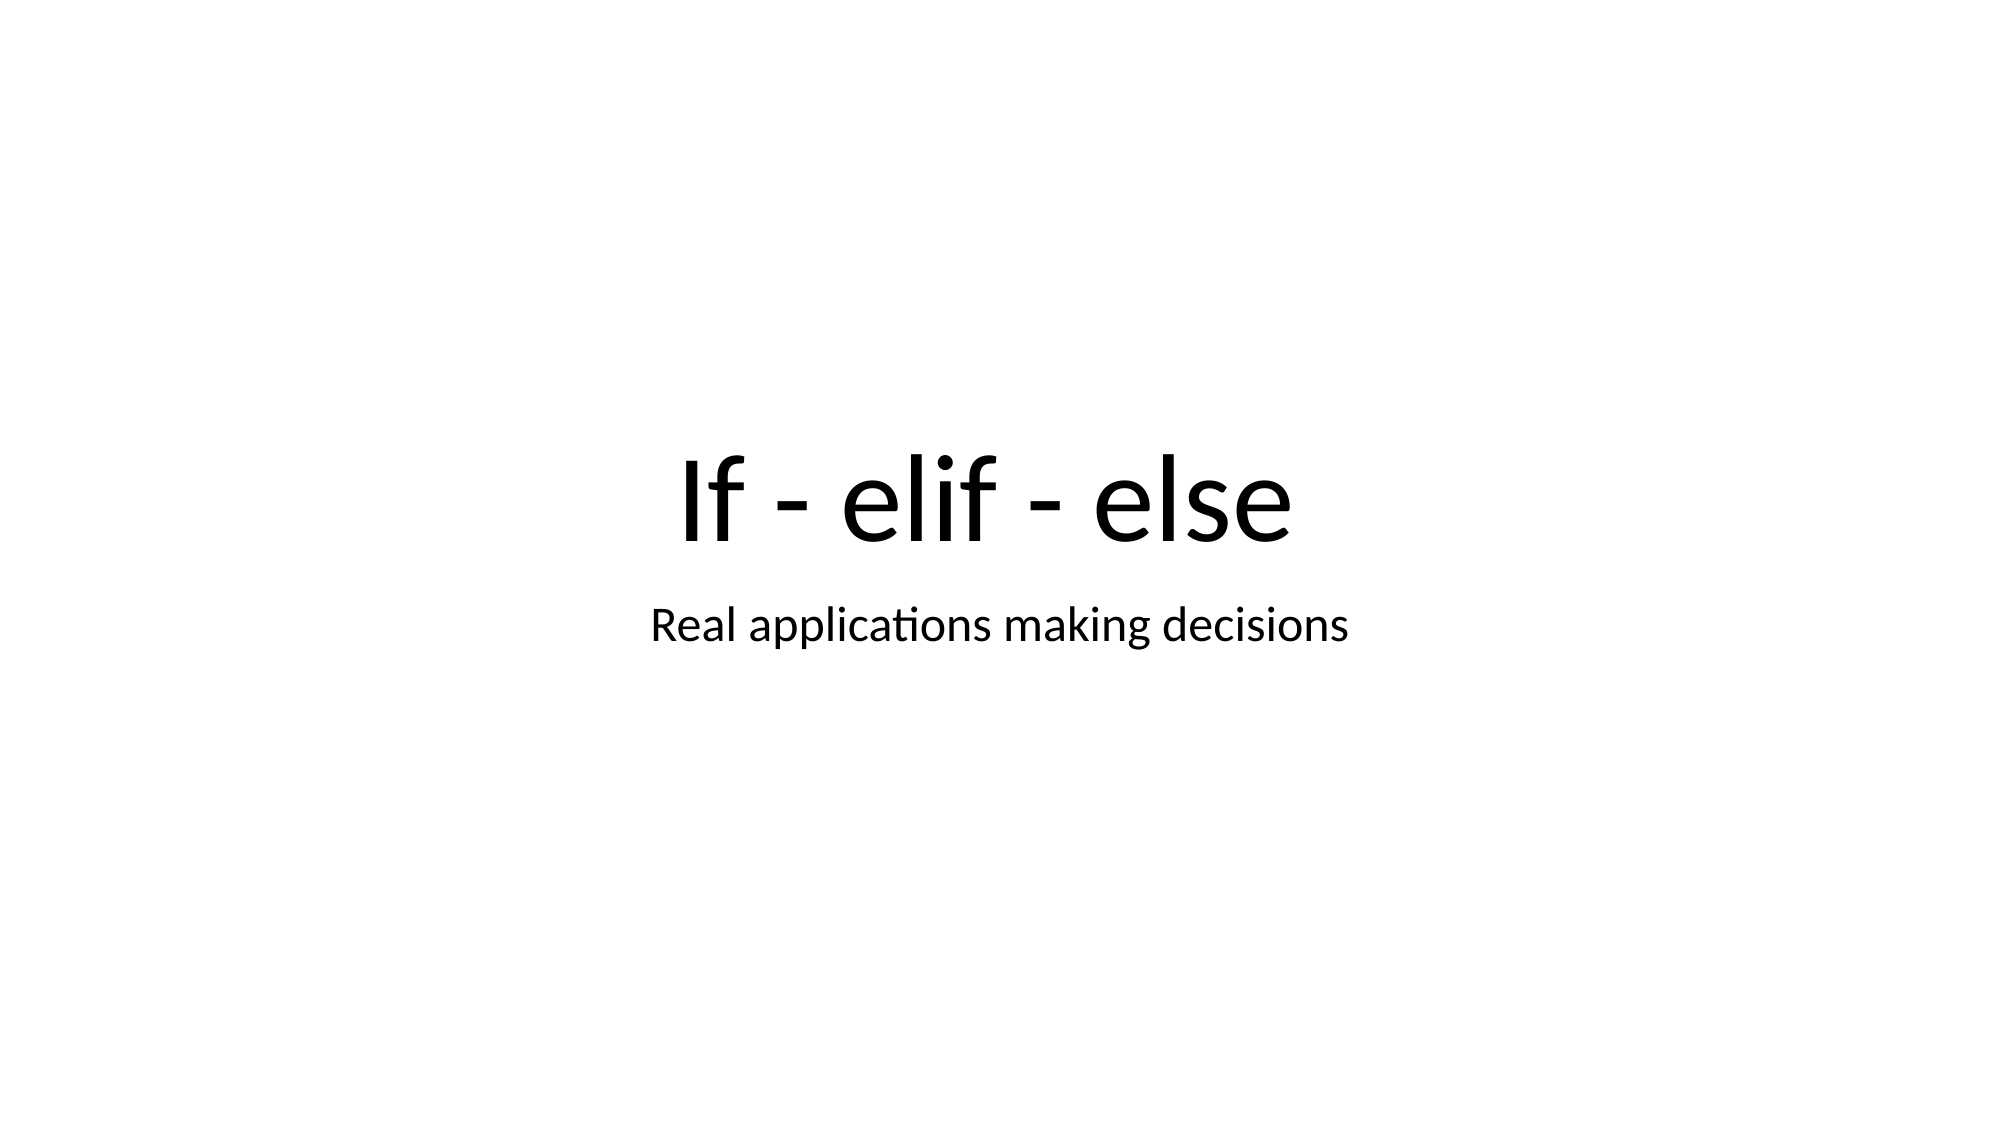

# If - elif - else
Real applications making decisions